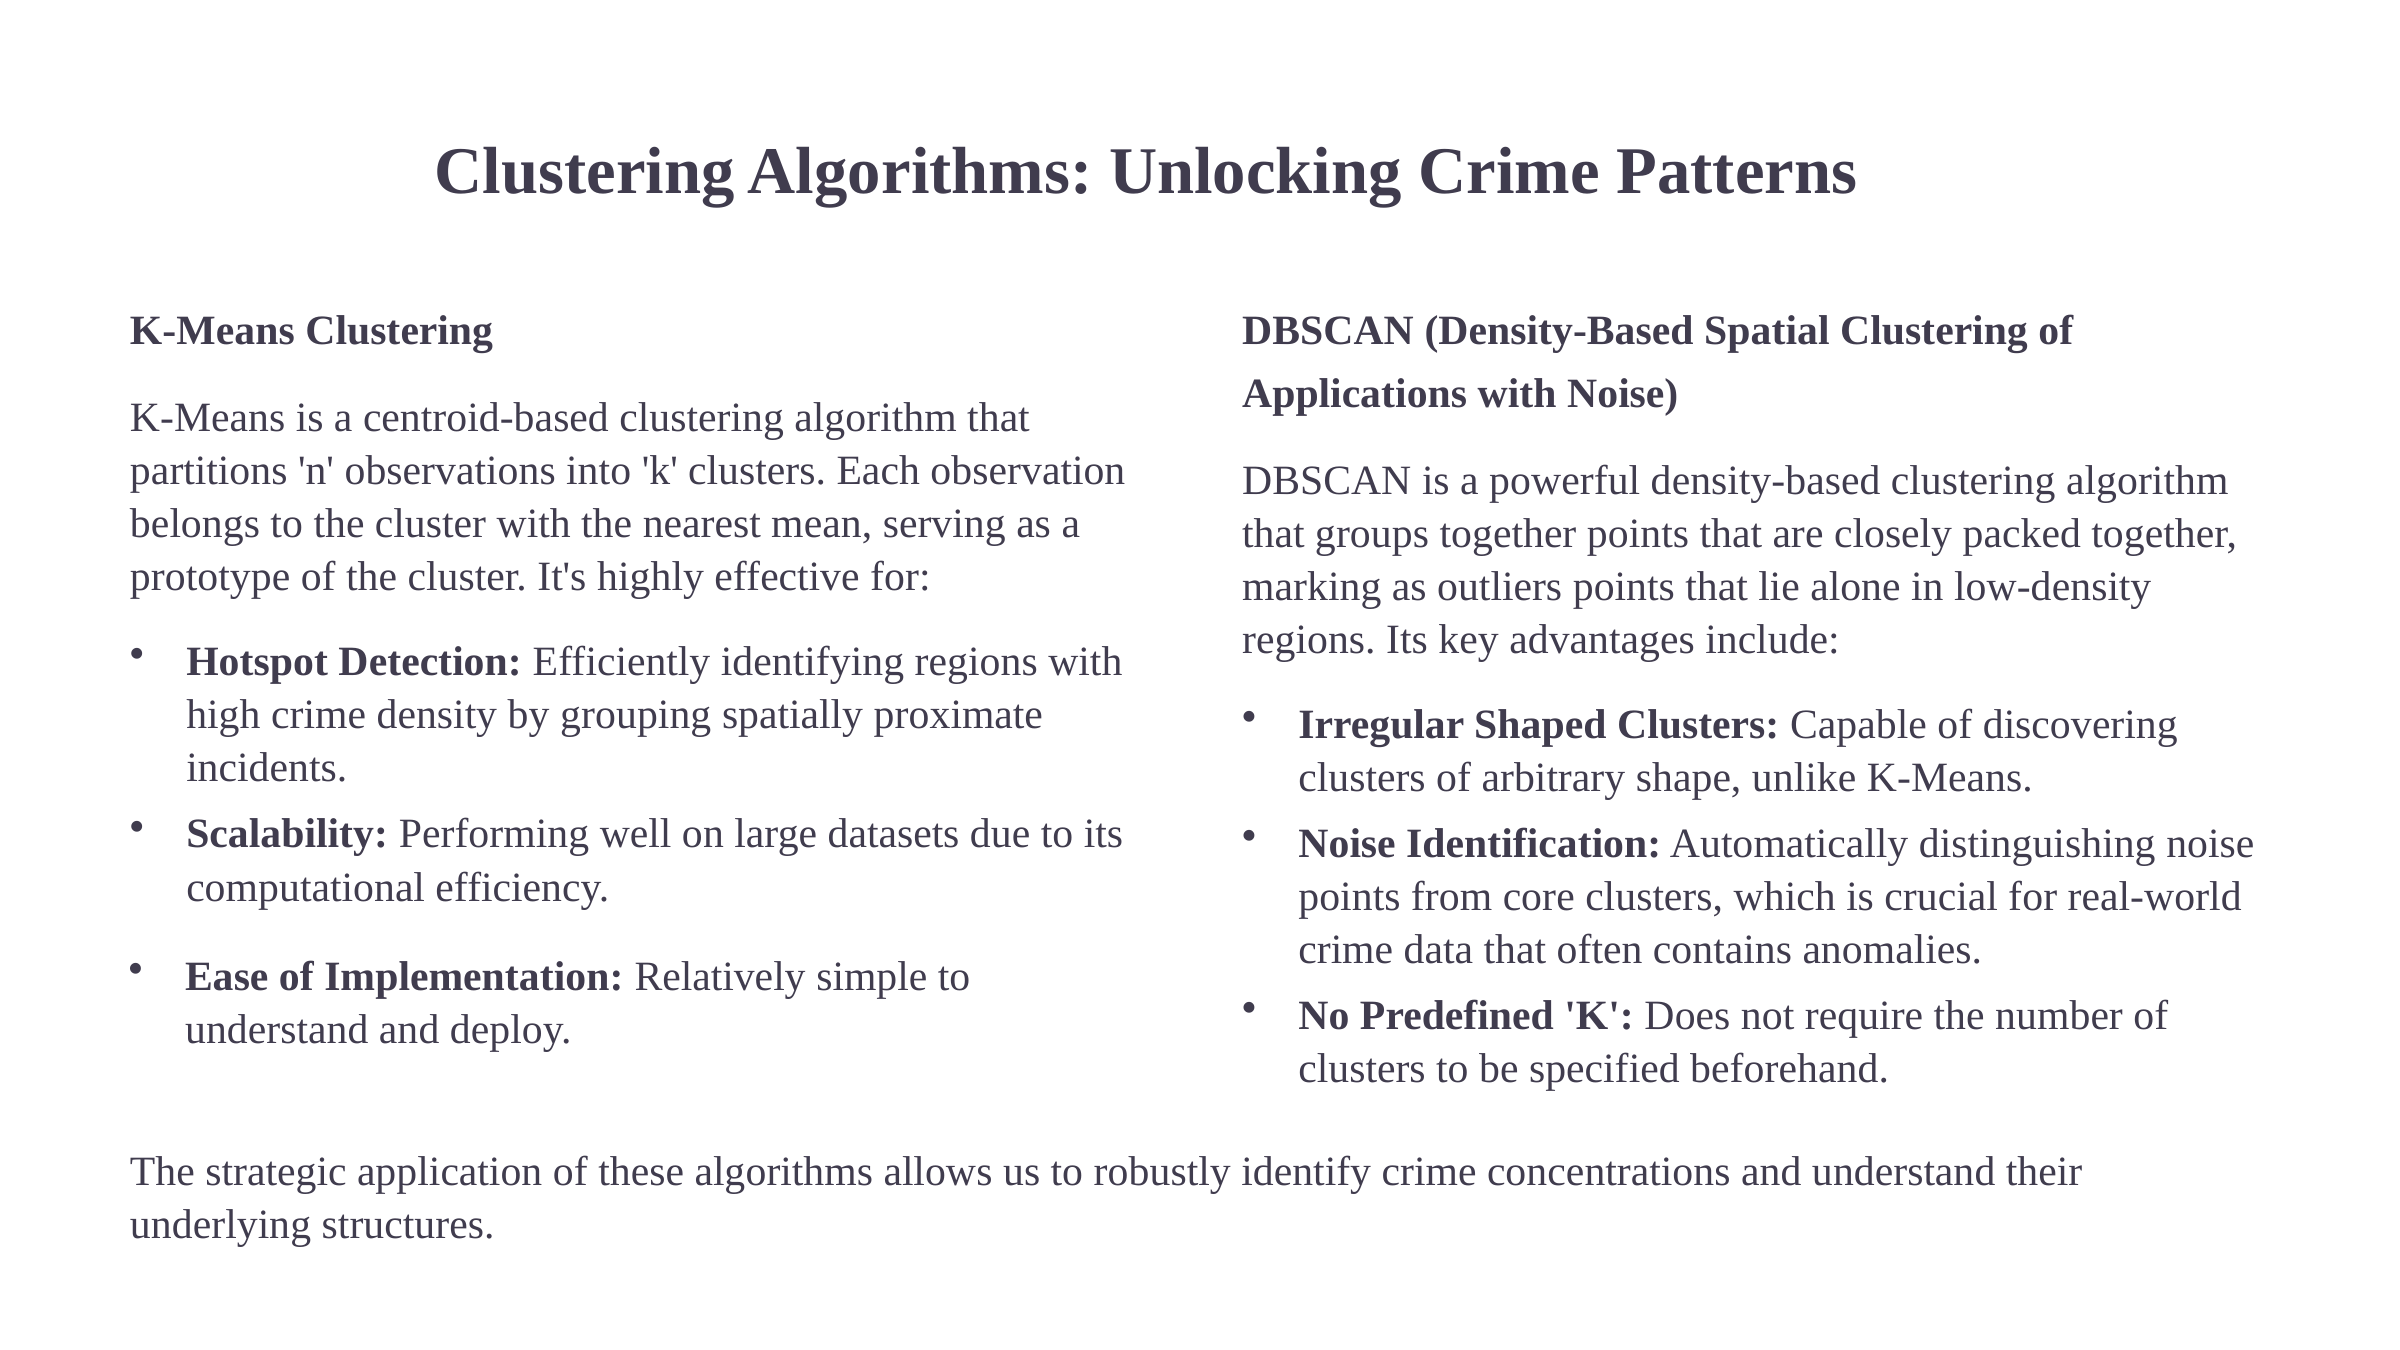

Clustering Algorithms: Unlocking Crime Patterns
K-Means Clustering
DBSCAN (Density-Based Spatial Clustering of Applications with Noise)
K-Means is a centroid-based clustering algorithm that partitions 'n' observations into 'k' clusters. Each observation belongs to the cluster with the nearest mean, serving as a prototype of the cluster. It's highly effective for:
DBSCAN is a powerful density-based clustering algorithm that groups together points that are closely packed together, marking as outliers points that lie alone in low-density regions. Its key advantages include:
Hotspot Detection: Efficiently identifying regions with high crime density by grouping spatially proximate incidents.
Irregular Shaped Clusters: Capable of discovering clusters of arbitrary shape, unlike K-Means.
Scalability: Performing well on large datasets due to its computational efficiency.
Noise Identification: Automatically distinguishing noise points from core clusters, which is crucial for real-world crime data that often contains anomalies.
Ease of Implementation: Relatively simple to understand and deploy.
No Predefined 'K': Does not require the number of clusters to be specified beforehand.
The strategic application of these algorithms allows us to robustly identify crime concentrations and understand their underlying structures.